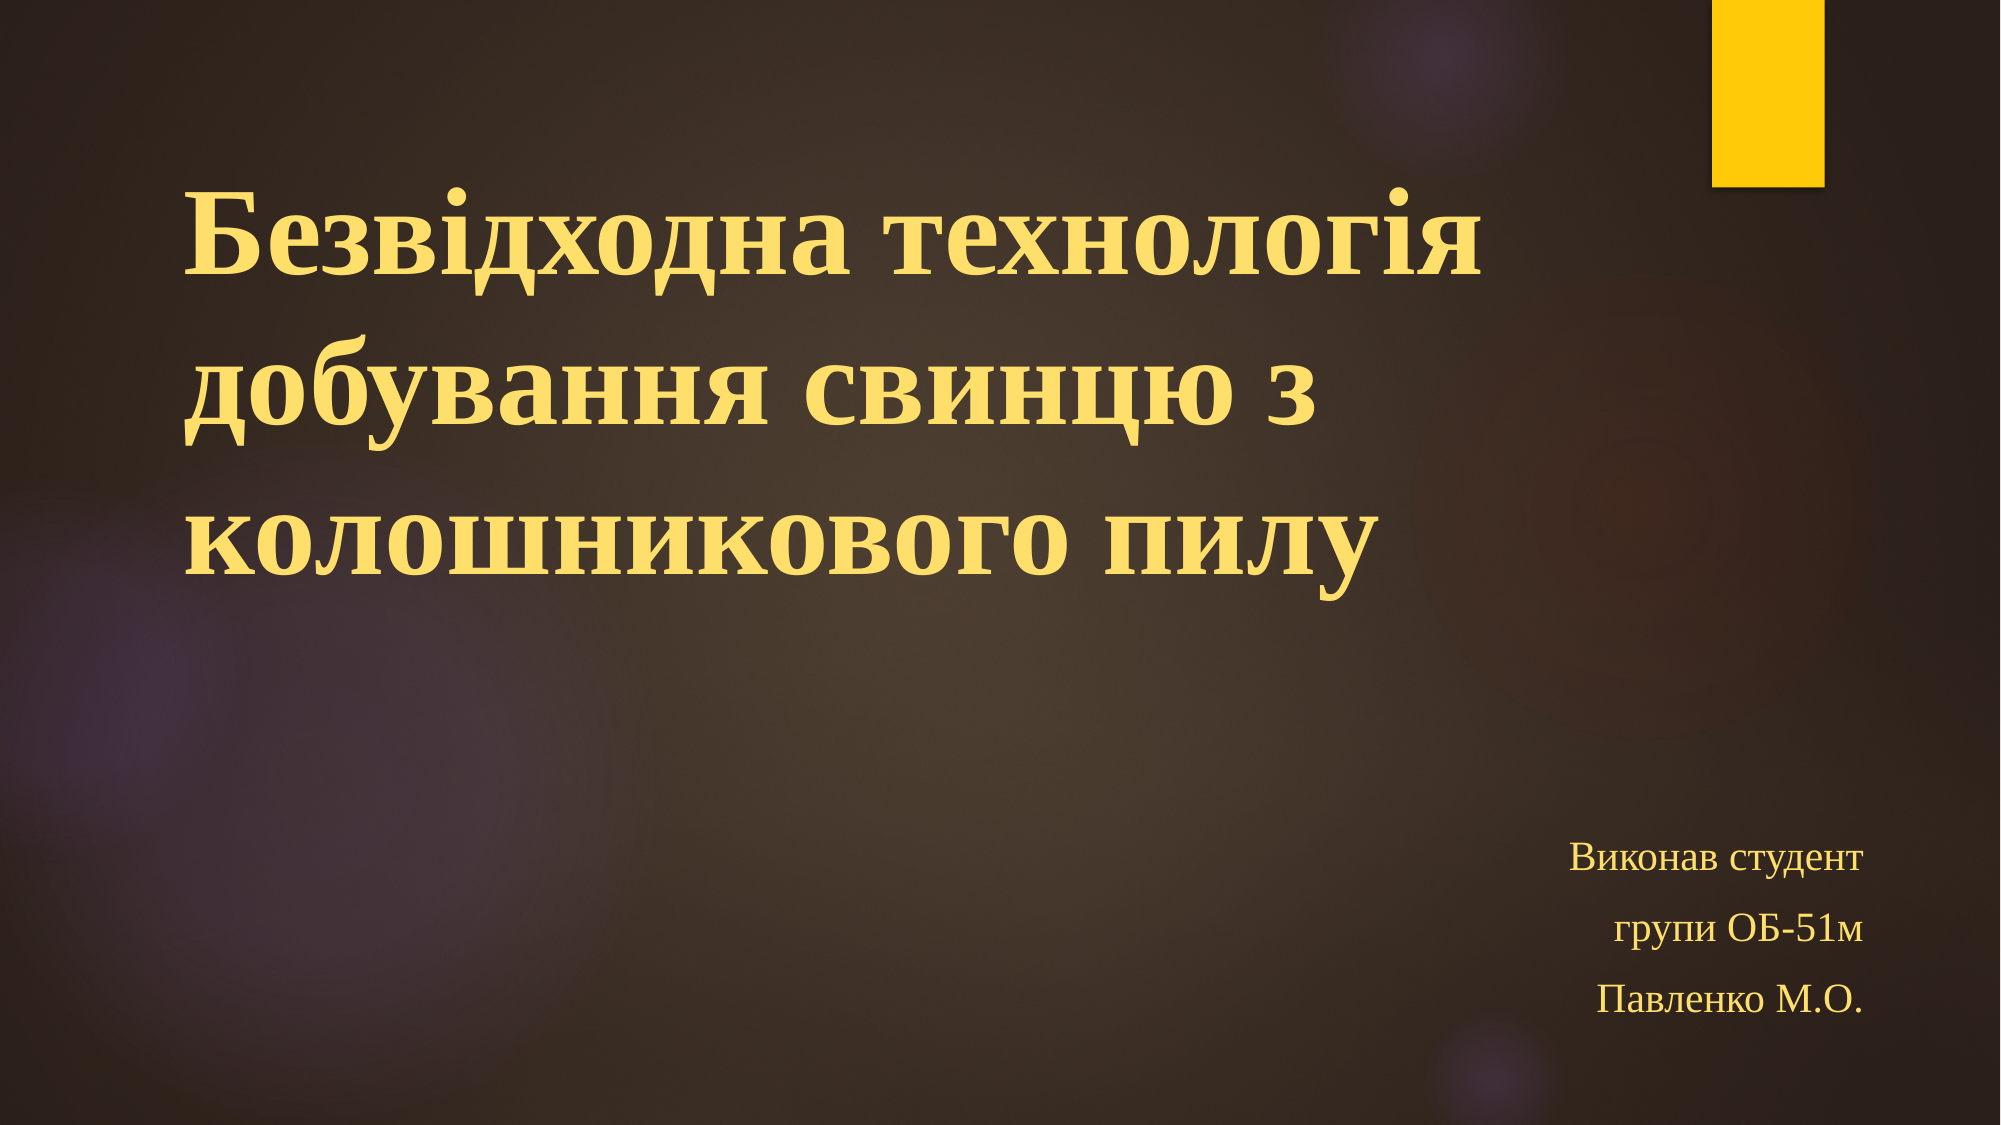

# Безвідходна технологія добування свинцю з колошникового пилу
Виконав студент
групи ОБ-51м
Павленко М.О.